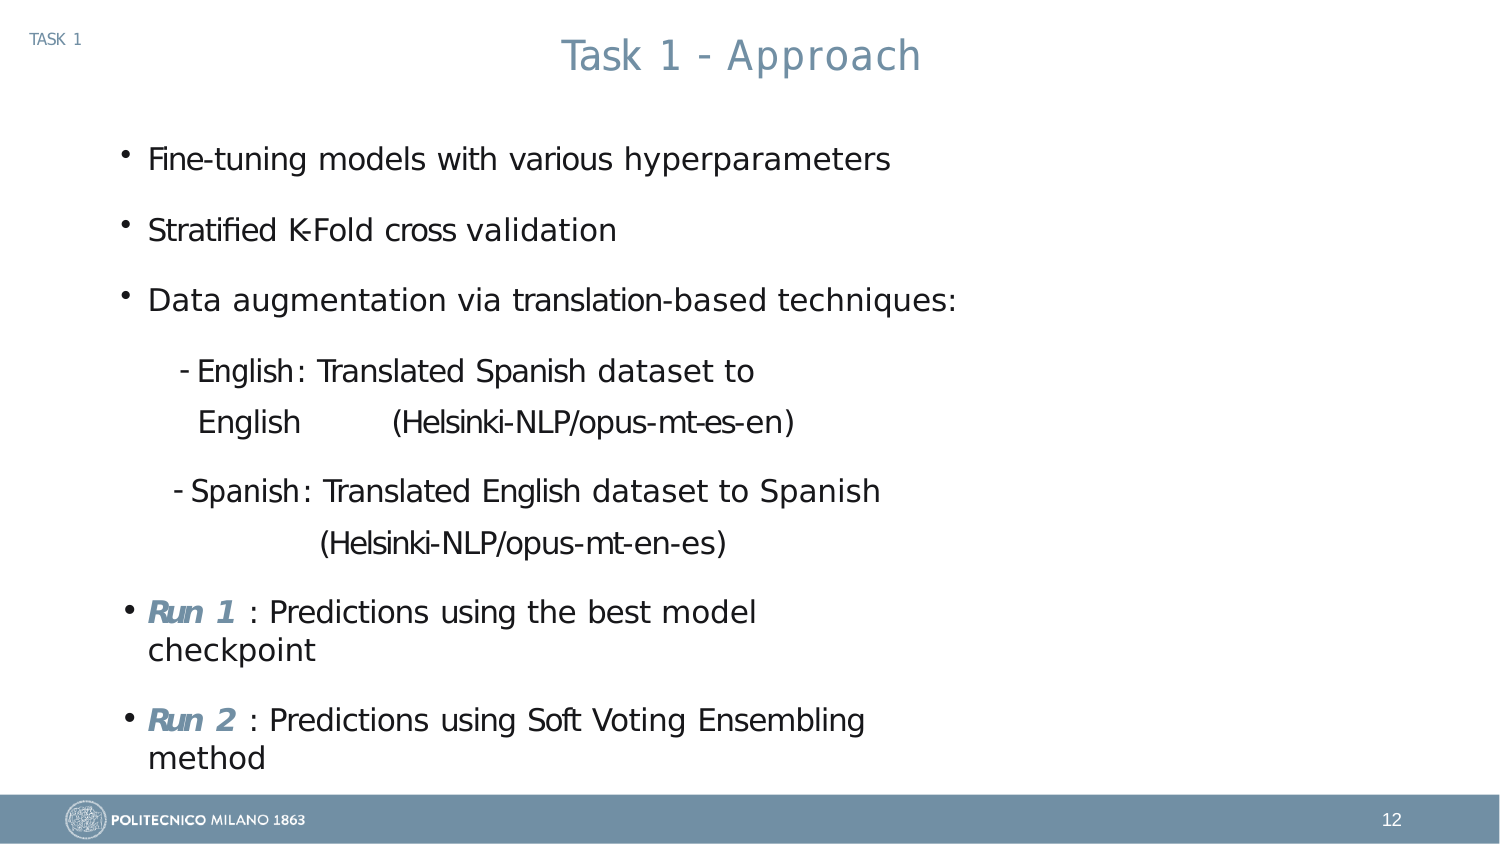

TASK 1
# Task 1 - Approach
Fine-tuning models with various hyperparameters
Stratified K-Fold cross validation
Data augmentation via translation-based techniques:
English: Translated Spanish dataset to English 	(Helsinki-NLP/opus-mt-es-en)
Spanish: Translated English dataset to Spanish
(Helsinki-NLP/opus-mt-en-es)
Run 1 : Predictions using the best model checkpoint
Run 2 : Predictions using Soft Voting Ensembling method
12